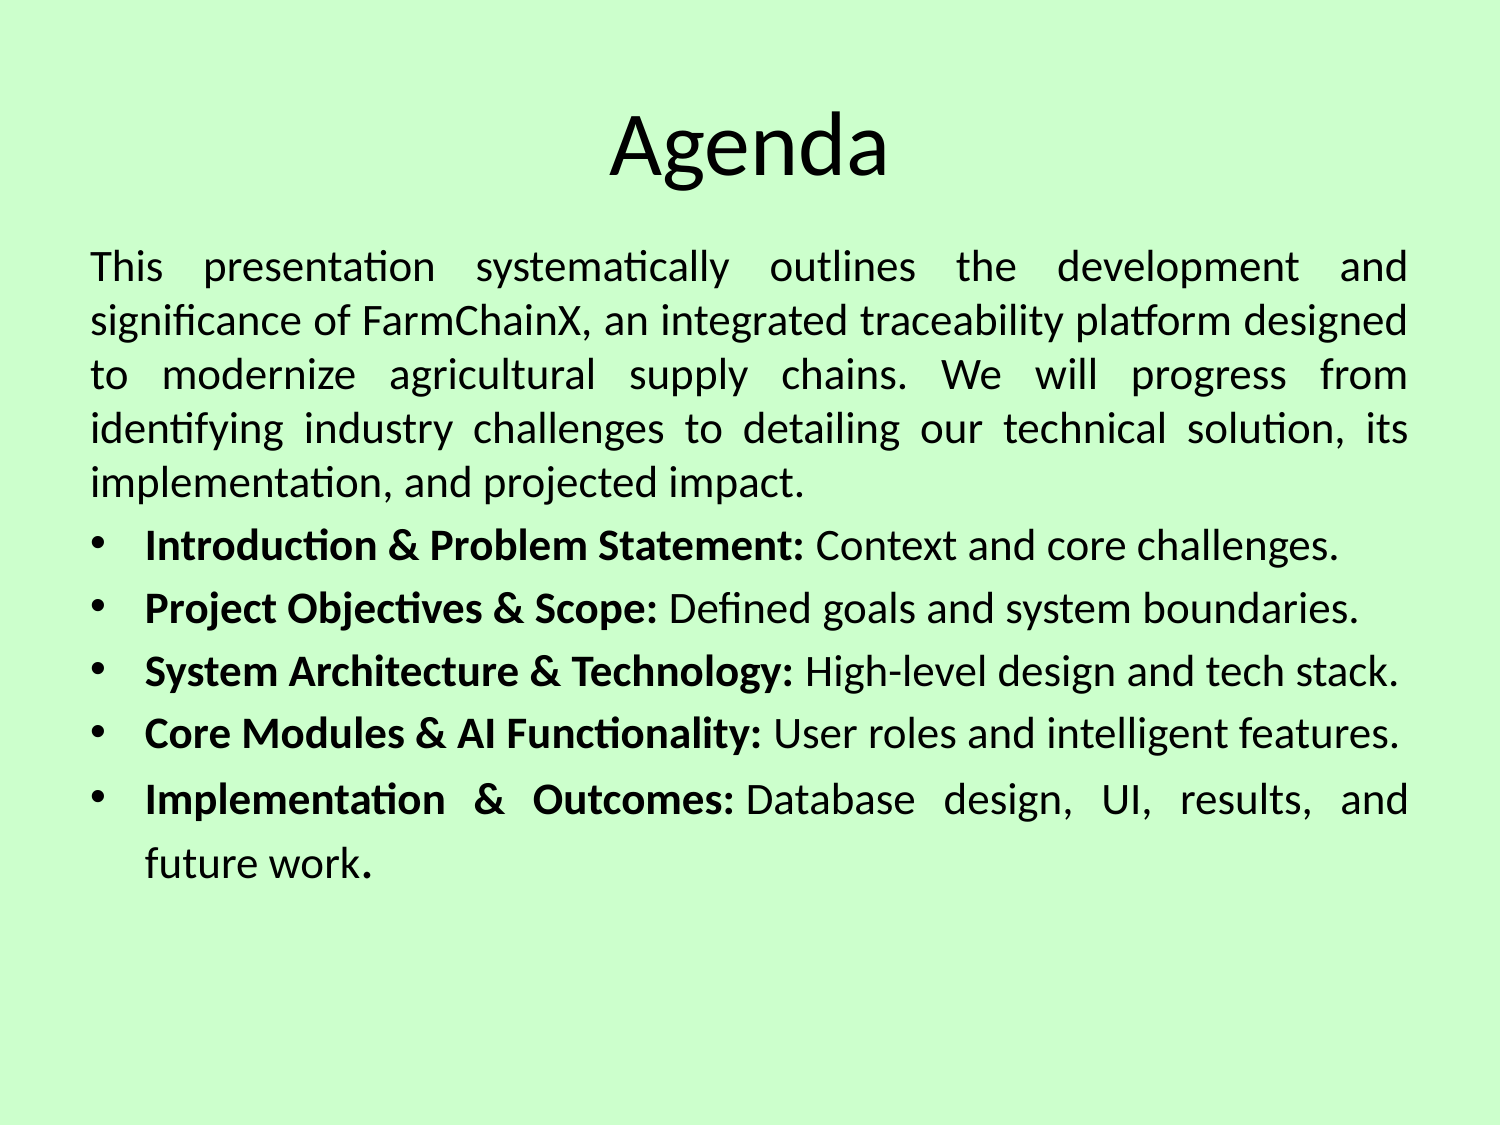

# Agenda

This presentation systematically outlines the development and significance of FarmChainX, an integrated traceability platform designed to modernize agricultural supply chains. We will progress from identifying industry challenges to detailing our technical solution, its implementation, and projected impact.
Introduction & Problem Statement: Context and core challenges.
Project Objectives & Scope: Defined goals and system boundaries.
System Architecture & Technology: High-level design and tech stack.
Core Modules & AI Functionality: User roles and intelligent features.
Implementation & Outcomes: Database design, UI, results, and future work.